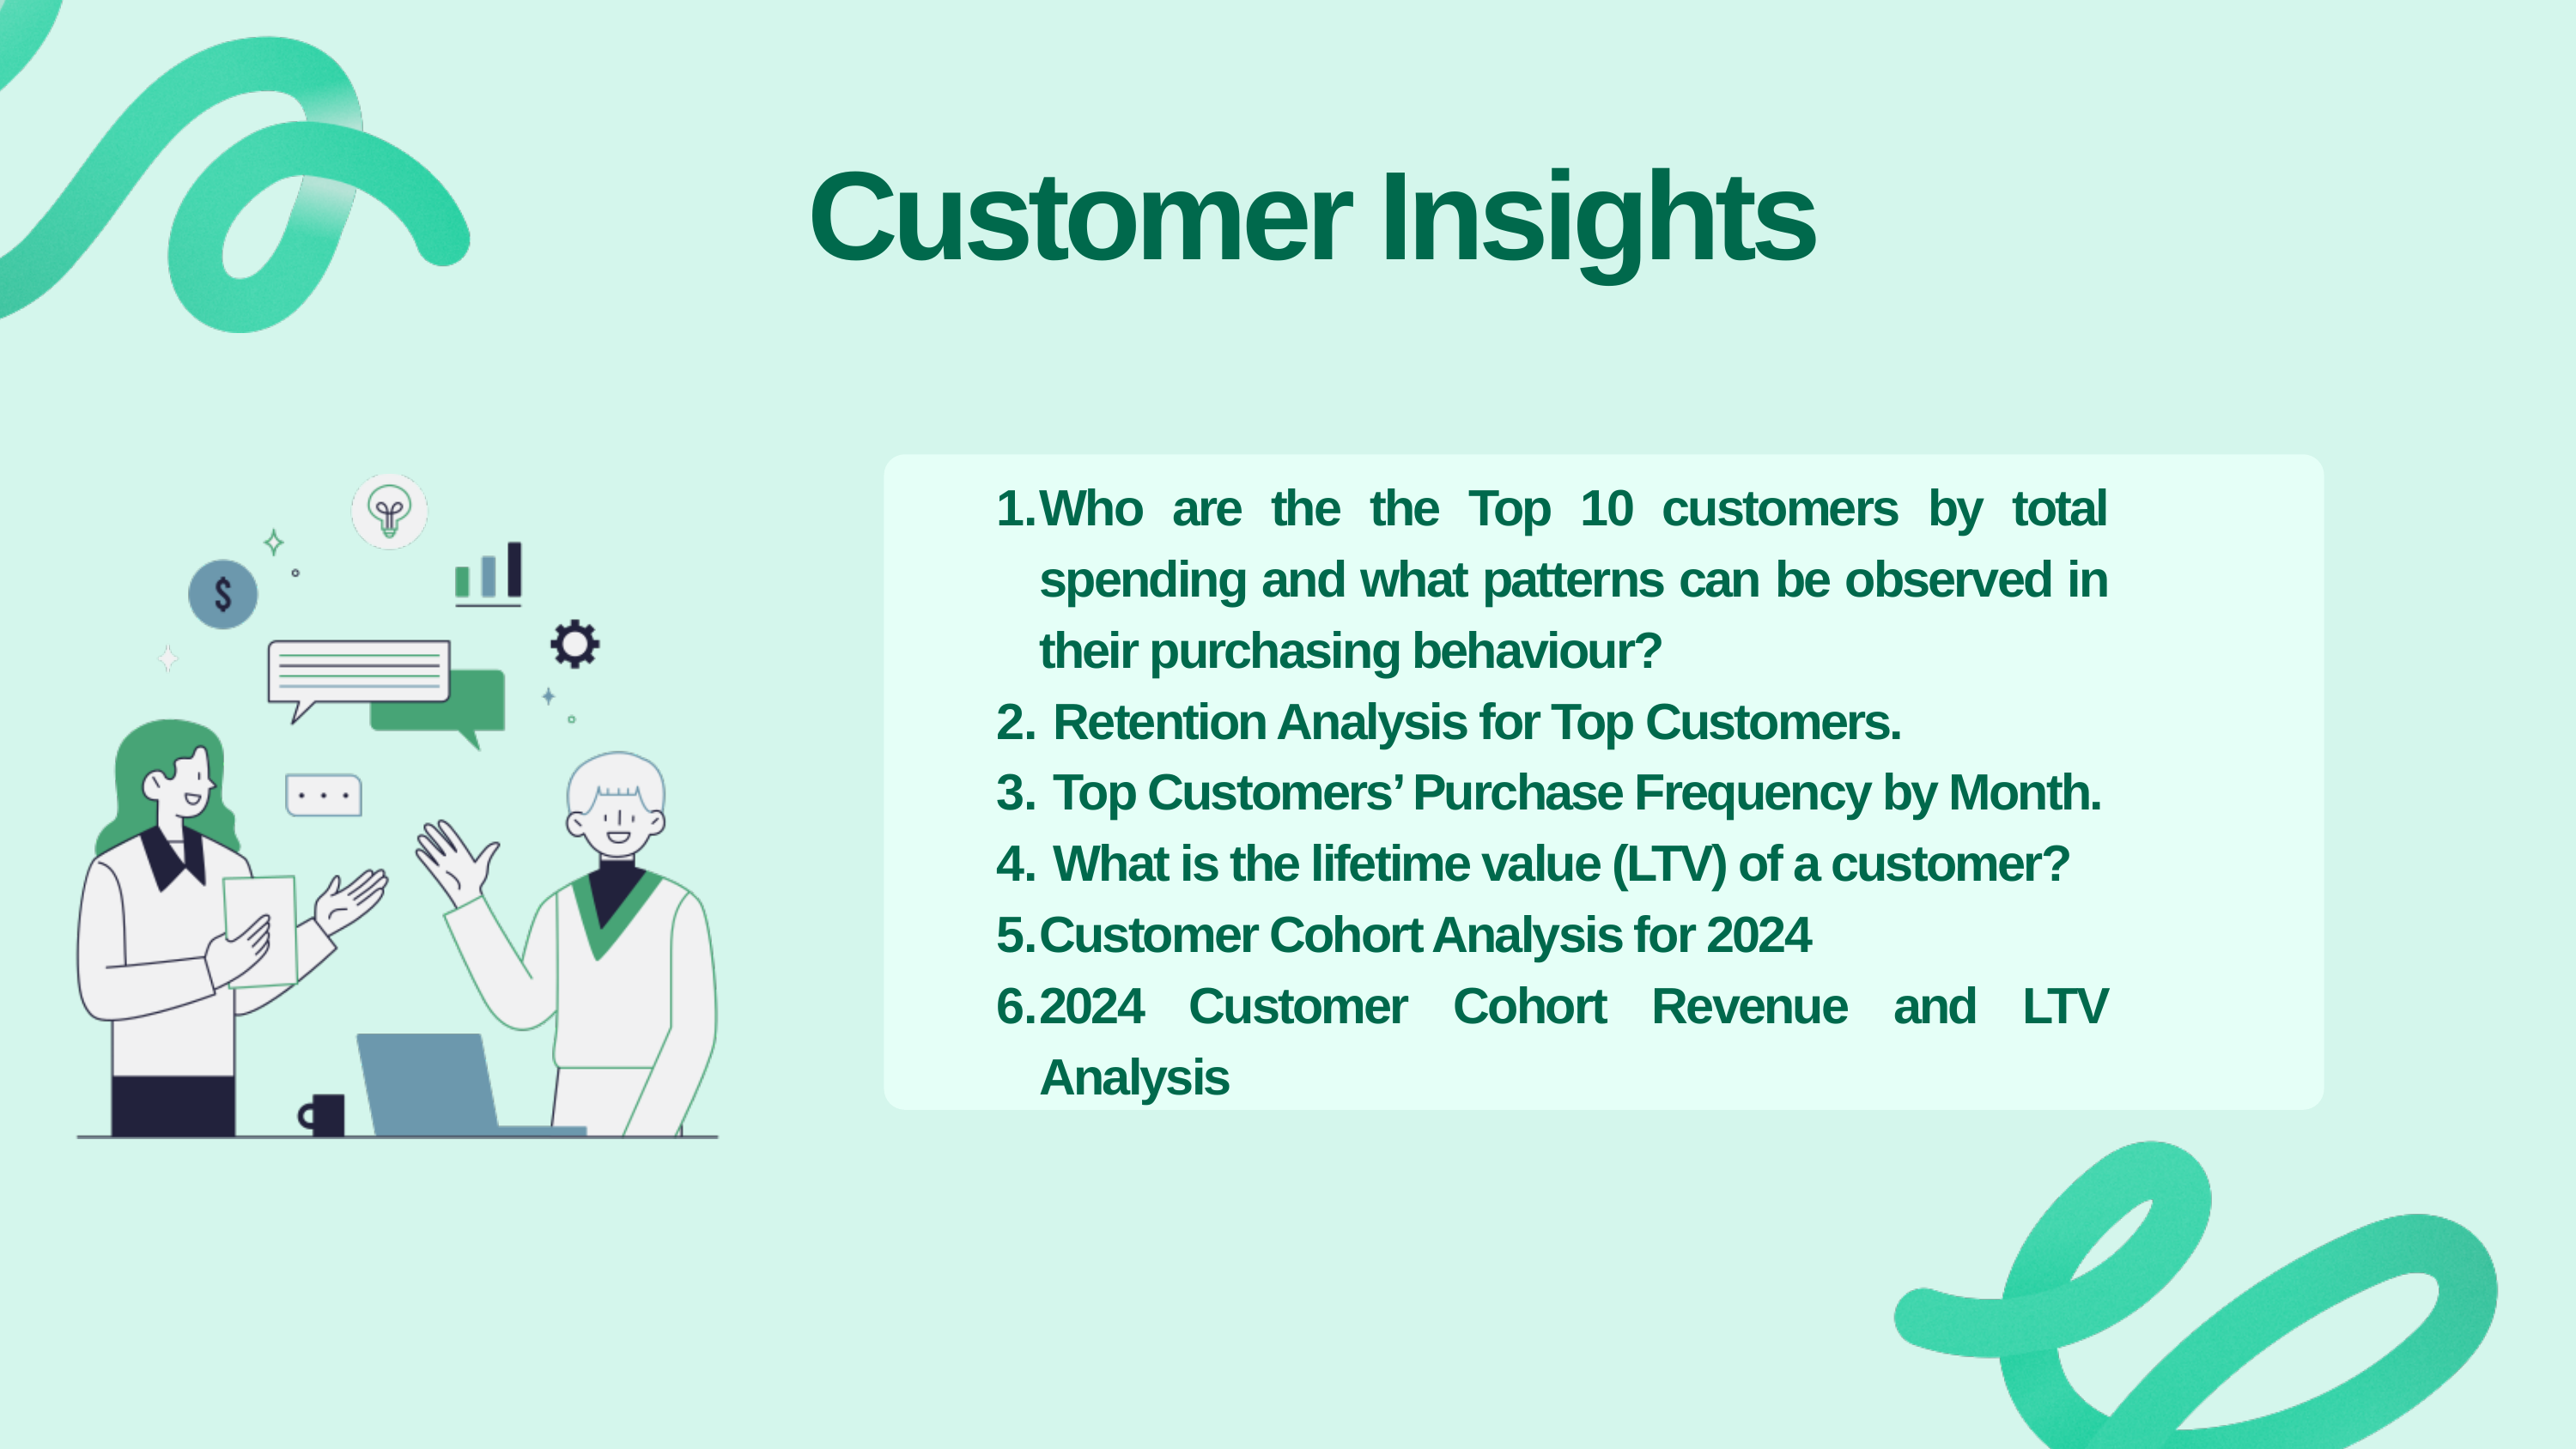

Customer Insights

Who are the the Top 10 customers by total spending and what patterns can be observed in their purchasing behaviour?
 Retention Analysis for Top Customers.
 Top Customers’ Purchase Frequency by Month.
 What is the lifetime value (LTV) of a customer?
Customer Cohort Analysis for 2024
2024 Customer Cohort Revenue and LTV Analysis